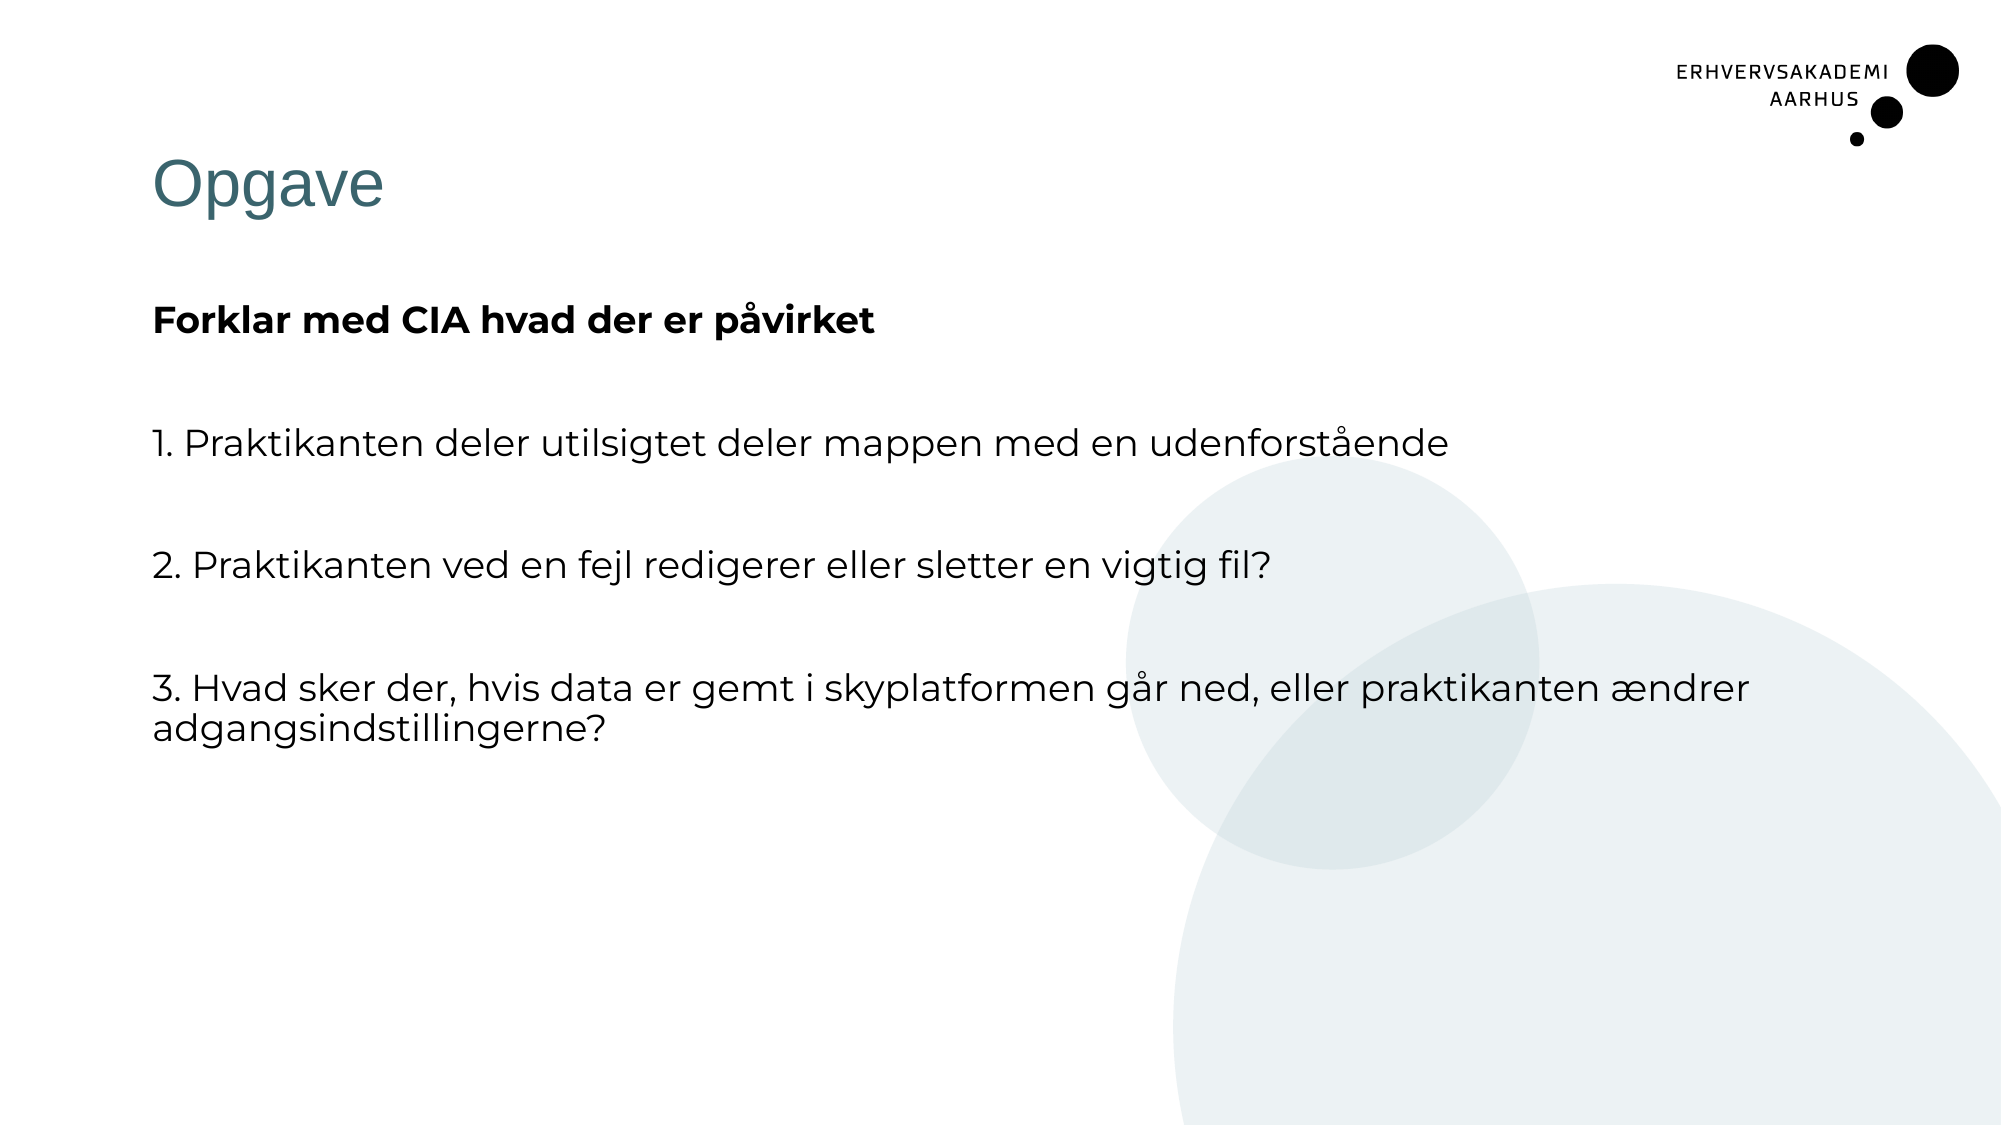

# Opgave
Forklar med CIA hvad der er påvirket

1. Praktikanten deler utilsigtet deler mappen med en udenforstående

2. Praktikanten ved en fejl redigerer eller sletter en vigtig fil?

3. Hvad sker der, hvis data er gemt i skyplatformen går ned, eller praktikanten ændrer adgangsindstillingerne?